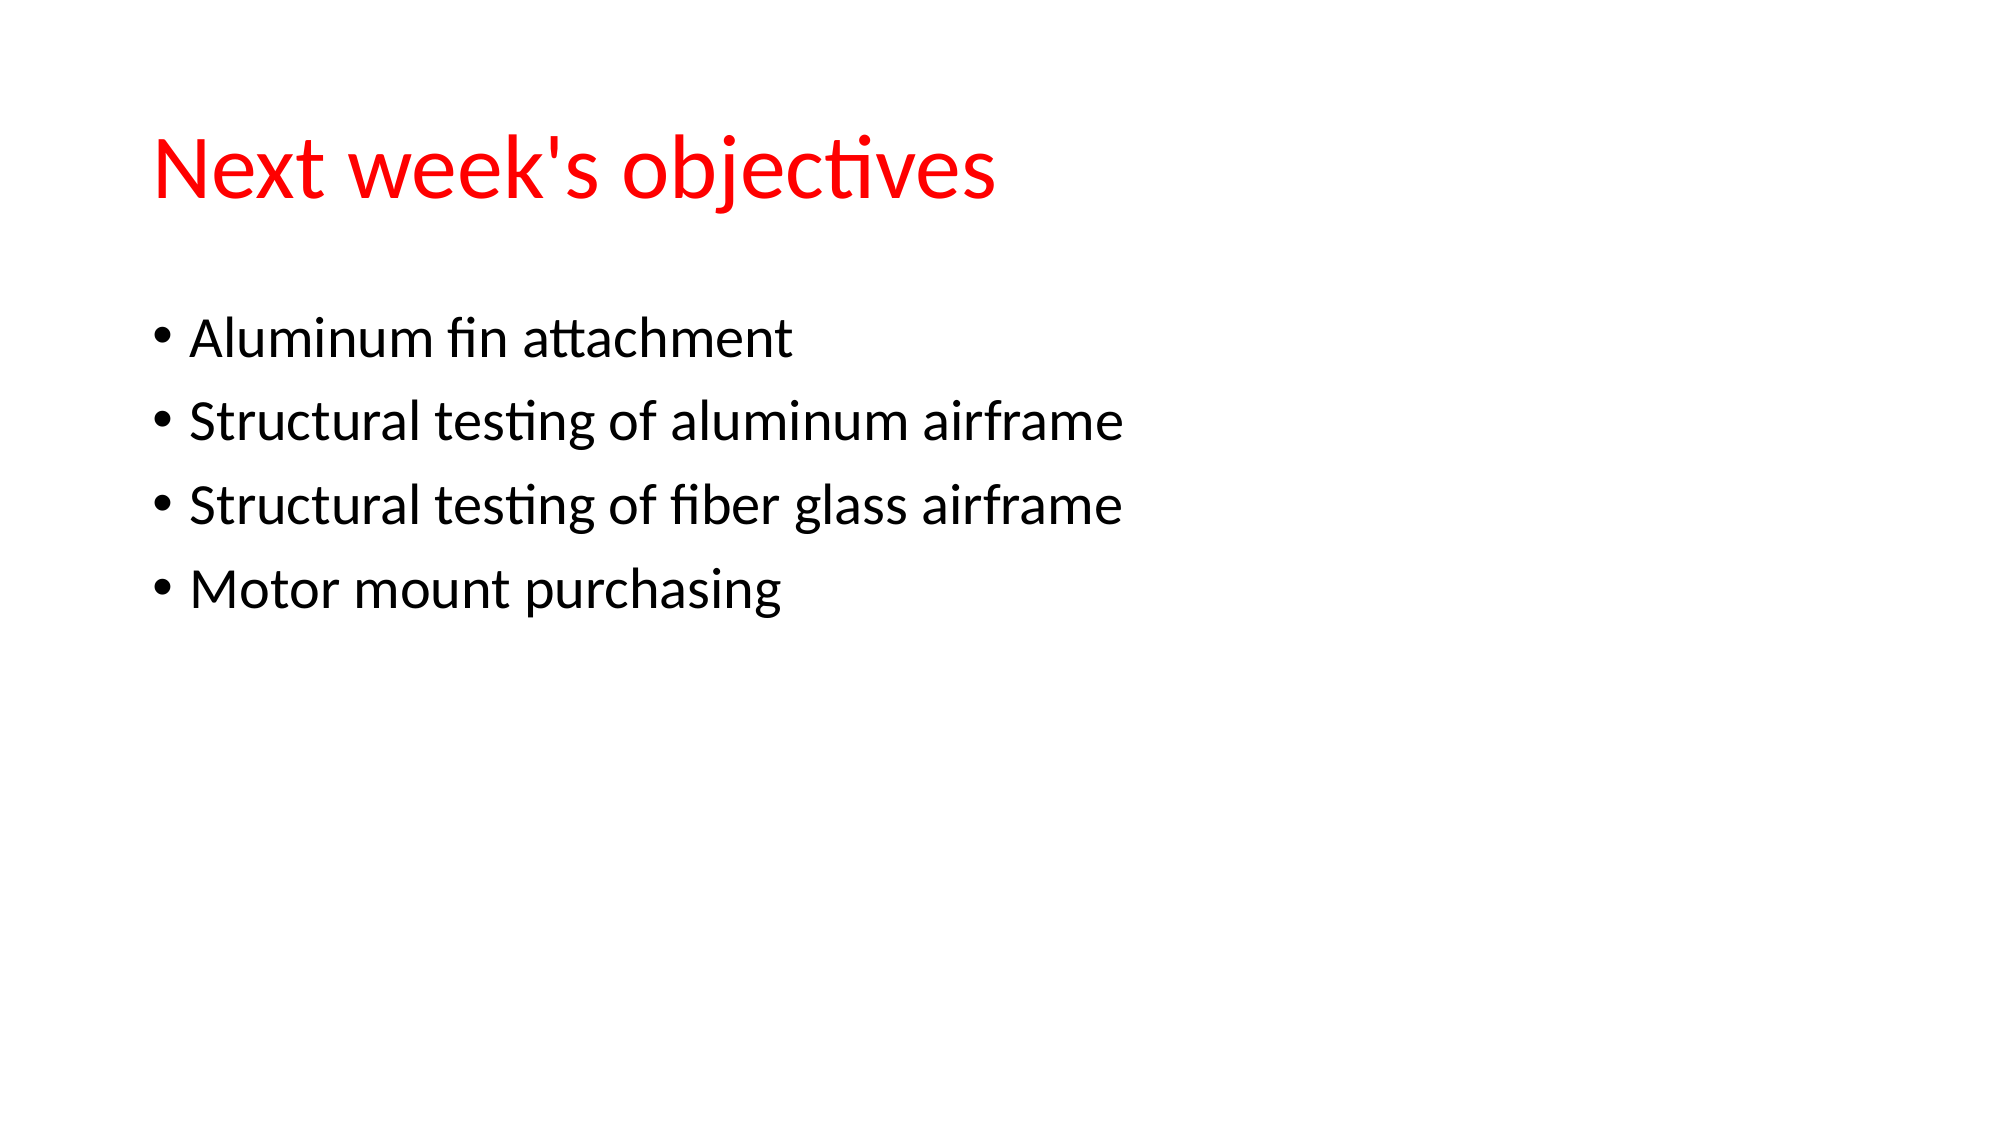

# Next week's objectives
Aluminum fin attachment
Structural testing of aluminum airframe
Structural testing of fiber glass airframe
Motor mount purchasing